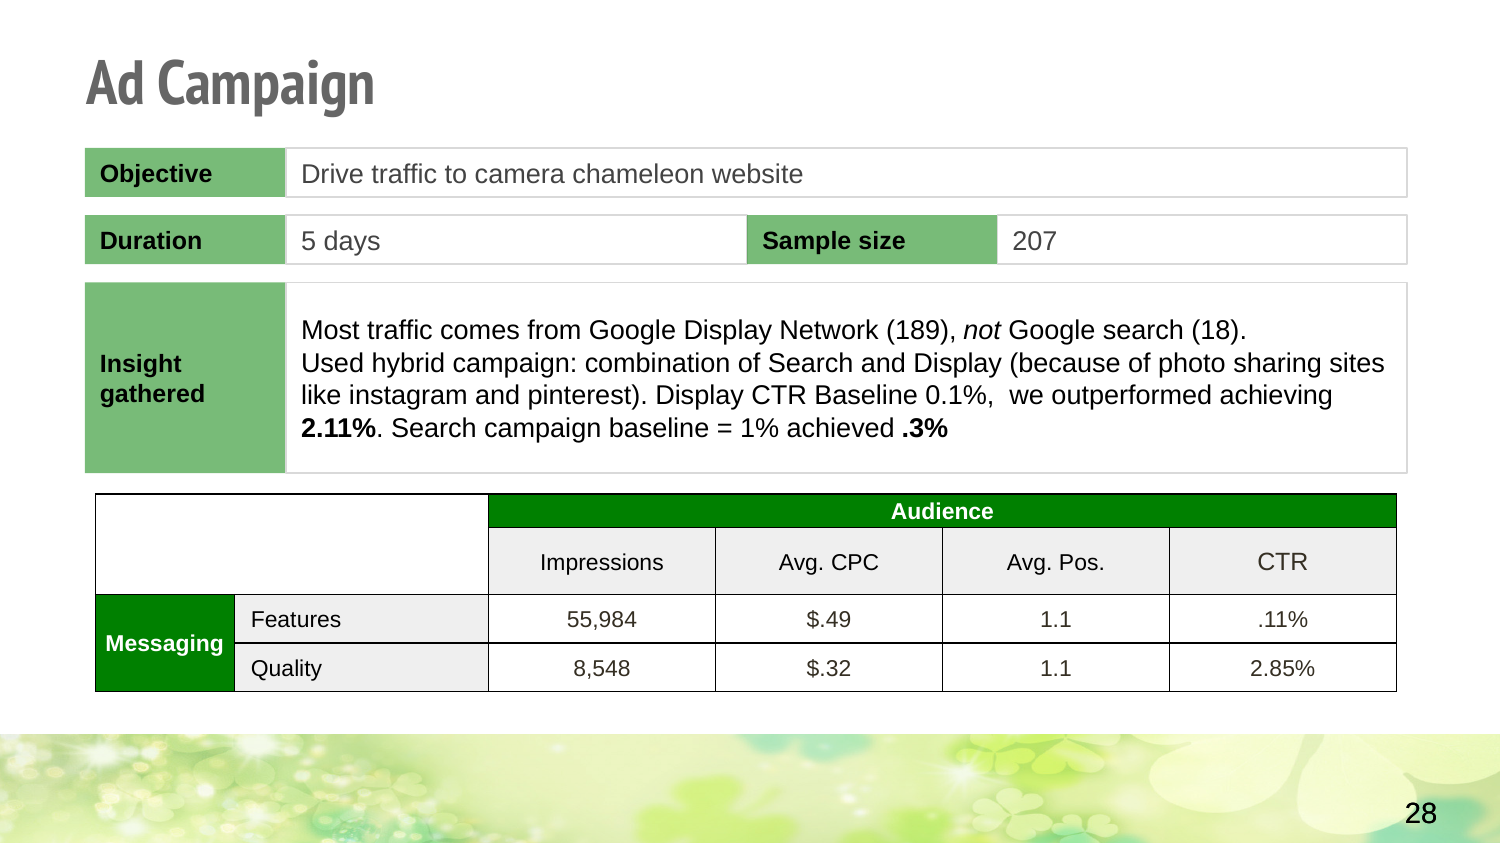

# Ad Campaign
Objective
Drive traffic to camera chameleon website
Duration
207
5 days
Sample size
Insight gathered
Most traffic comes from Google Display Network (189), not Google search (18).
Used hybrid campaign: combination of Search and Display (because of photo sharing sites like instagram and pinterest). Display CTR Baseline 0.1%,  we outperformed achieving 2.11%. Search campaign baseline = 1% achieved .3%
|  |  | Audience |  |  |  |
| --- | --- | --- | --- | --- | --- |
|  |  | Impressions | Avg. CPC | Avg. Pos. | CTR |
| Messaging | Features | 55,984 | $.49 | 1.1 | .11% |
|  | Quality | 8,548 | $.32 | 1.1 | 2.85% |
28
28